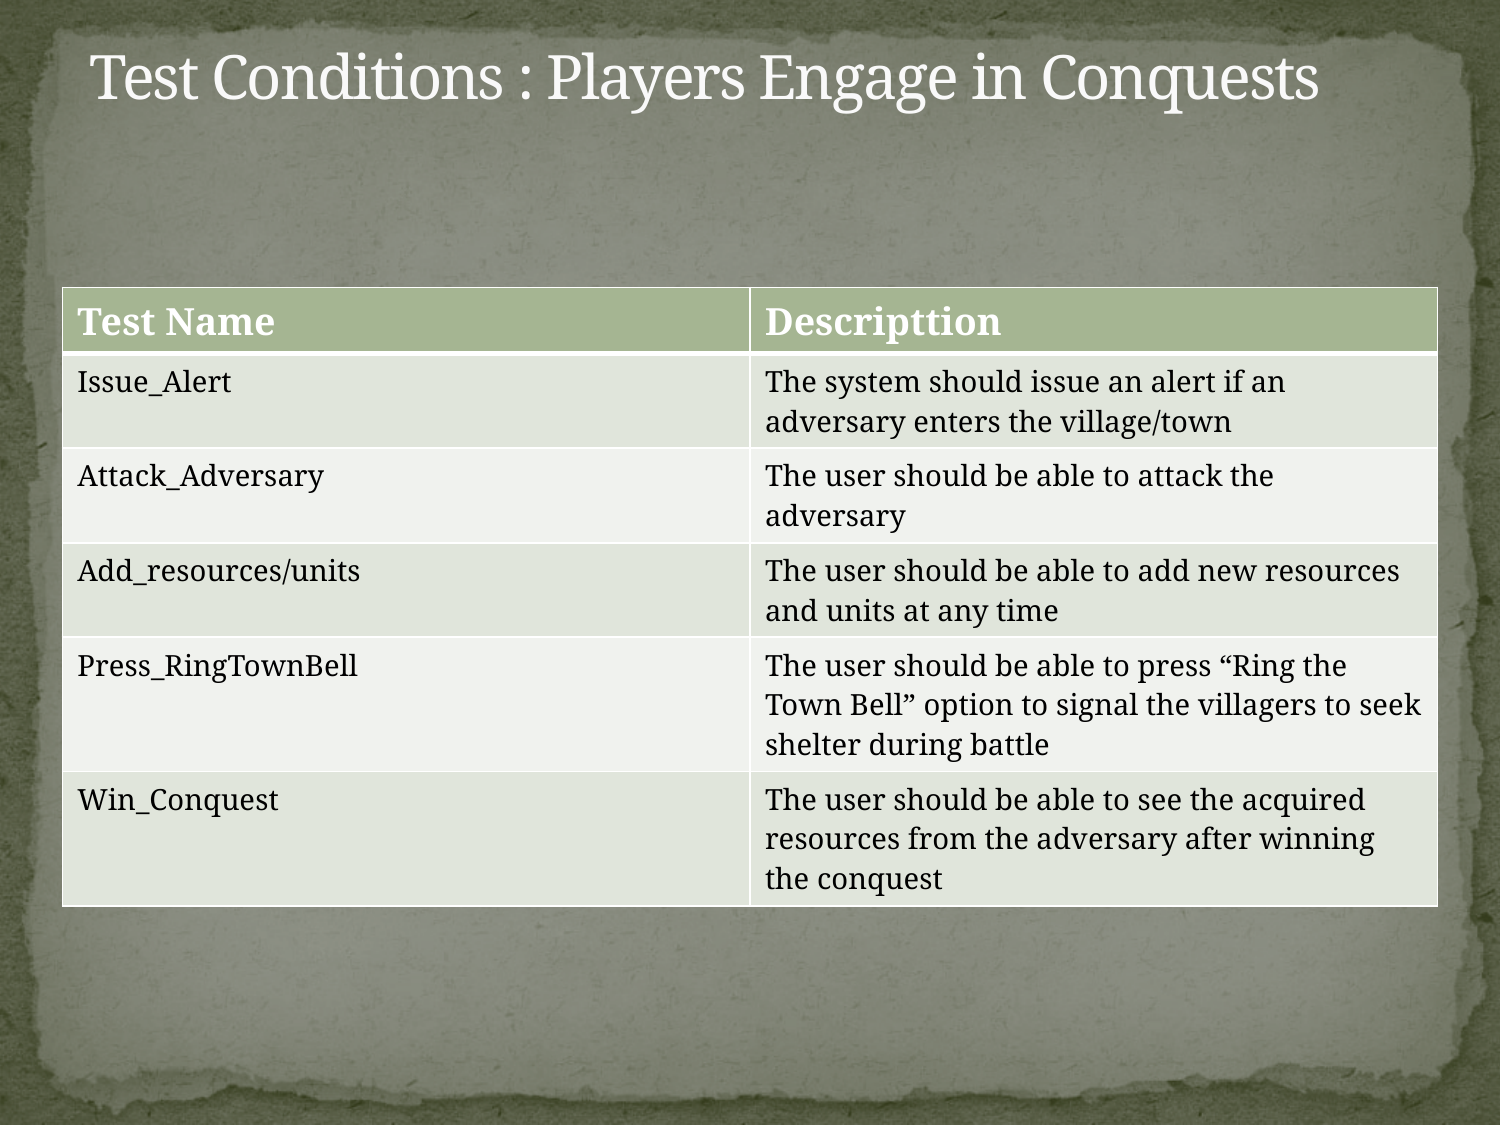

# Test Conditions : Players Engage in Conquests
| Test Name | Descripttion |
| --- | --- |
| Issue\_Alert | The system should issue an alert if an adversary enters the village/town |
| Attack\_Adversary | The user should be able to attack the adversary |
| Add\_resources/units | The user should be able to add new resources and units at any time |
| Press\_RingTownBell | The user should be able to press “Ring the Town Bell” option to signal the villagers to seek shelter during battle |
| Win\_Conquest | The user should be able to see the acquired resources from the adversary after winning the conquest |